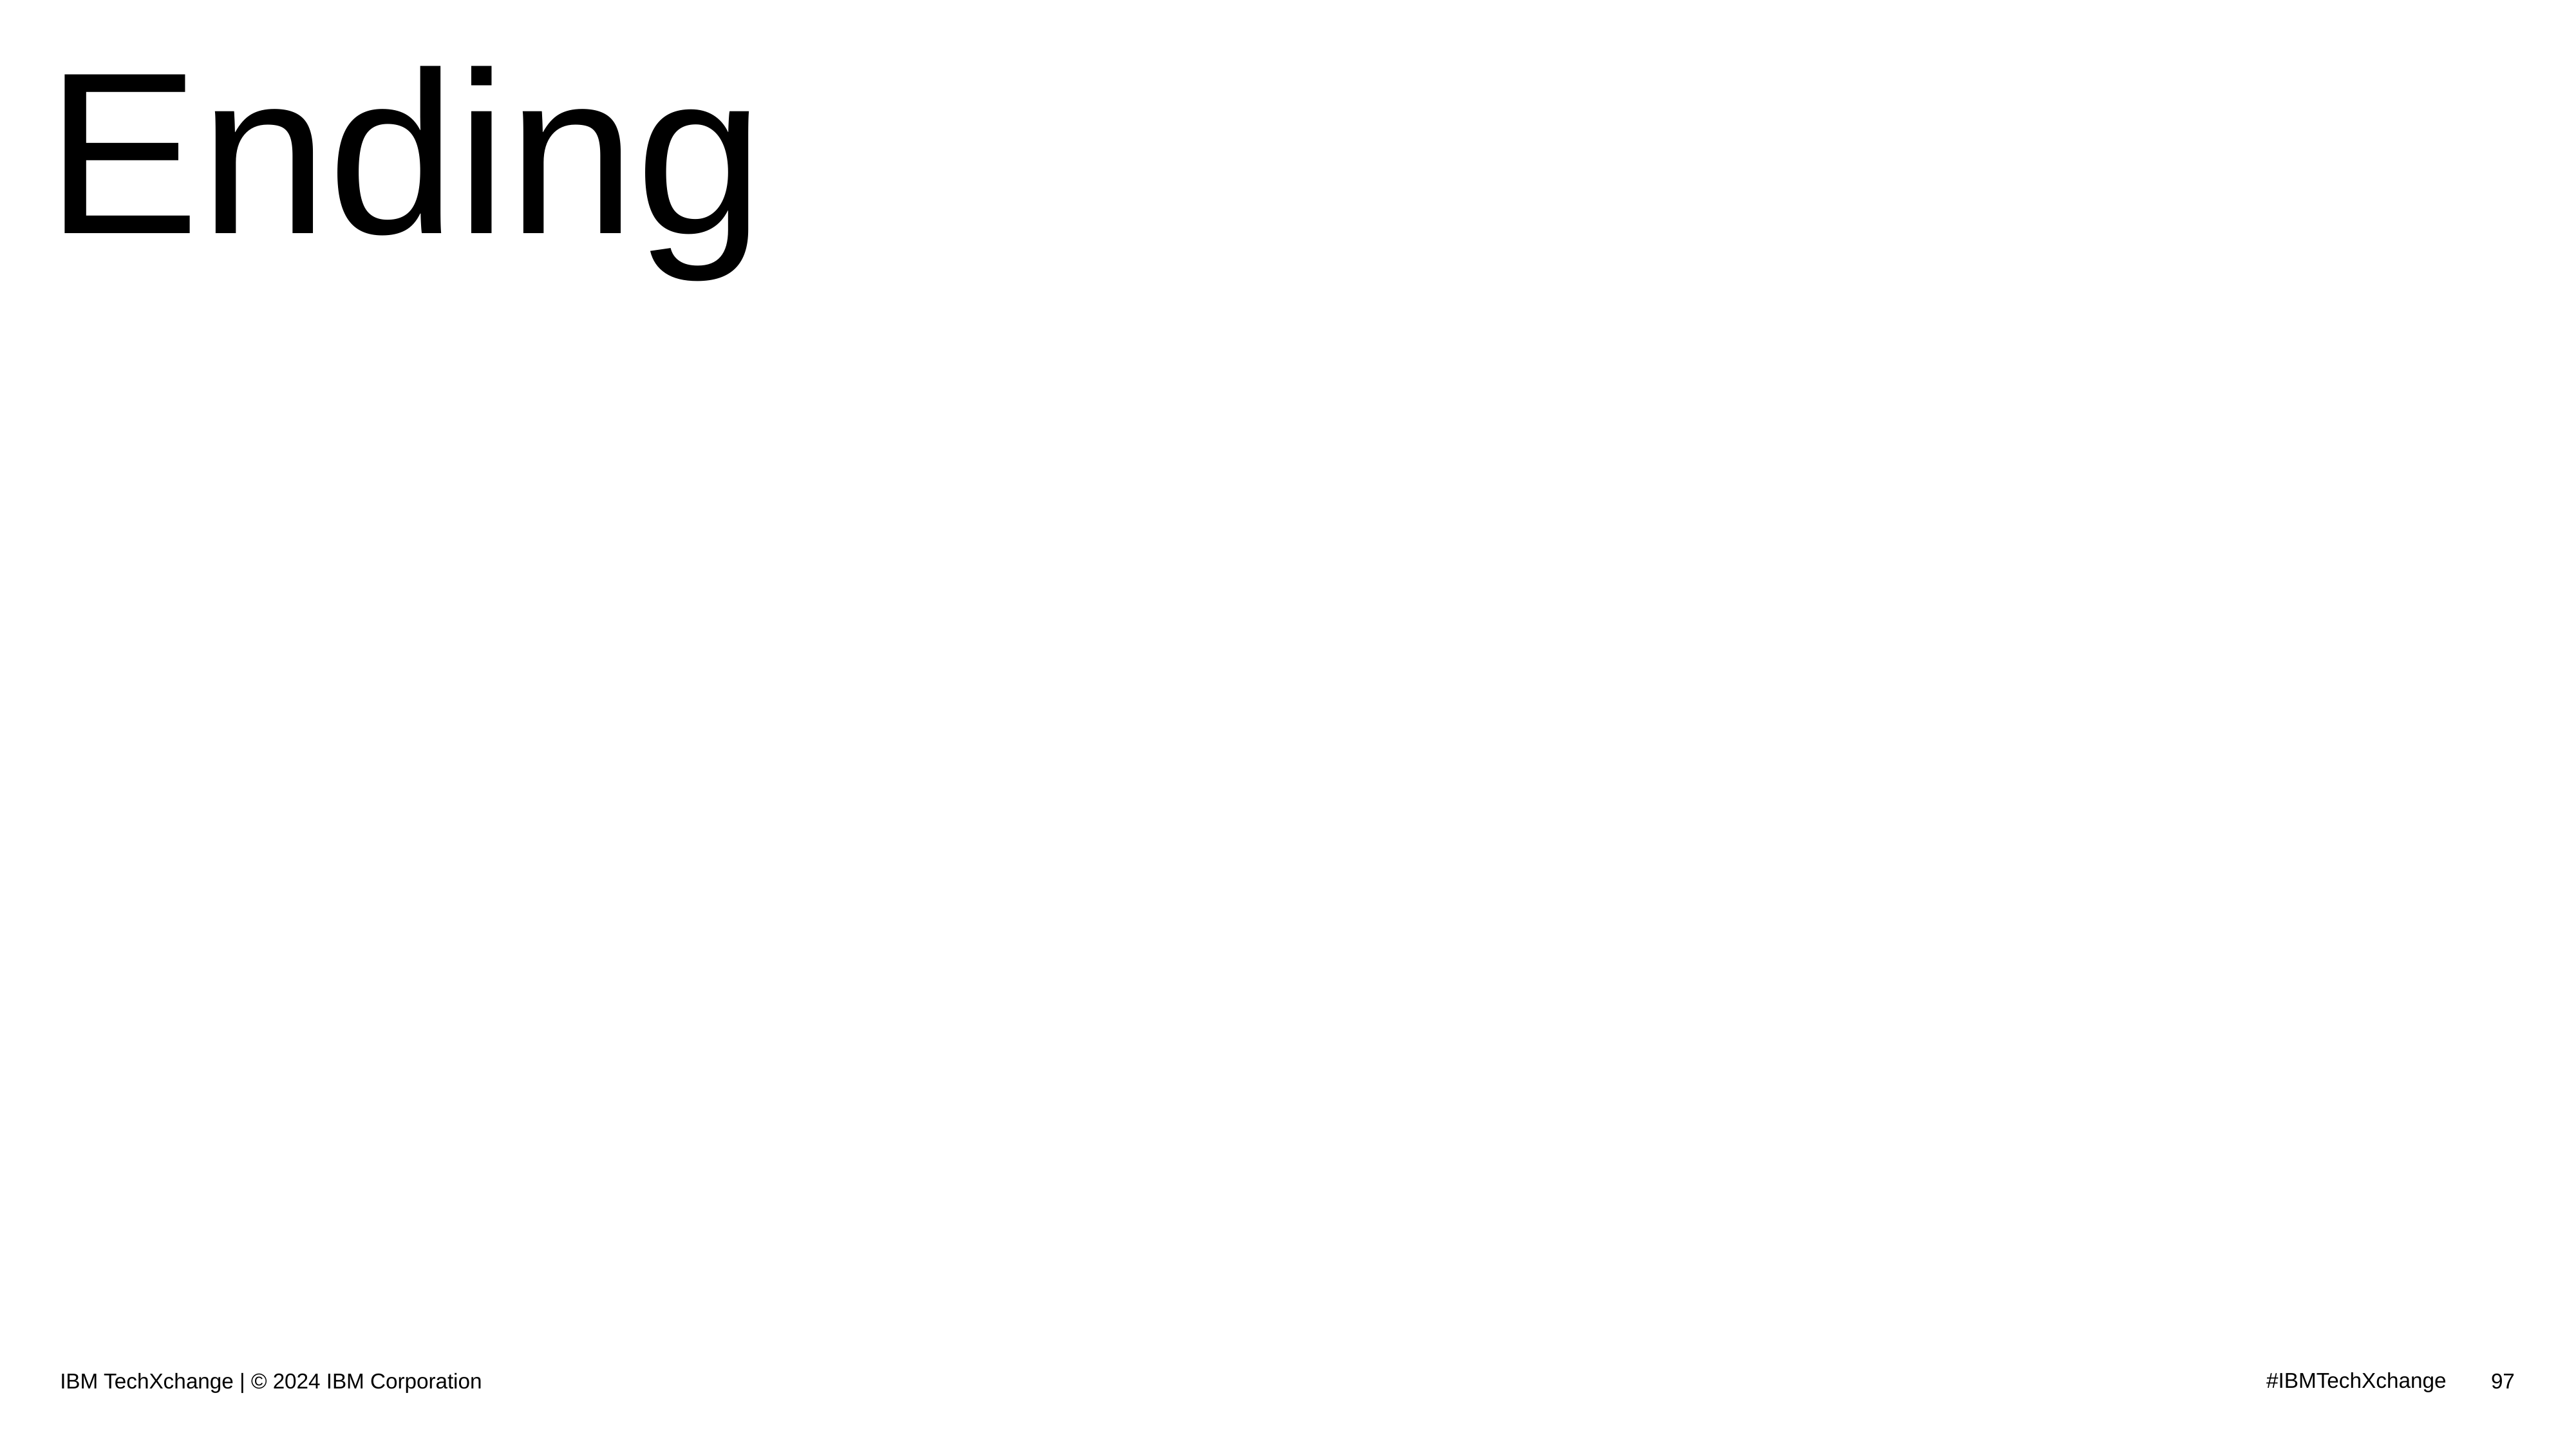

# Ending
IBM TechXchange | © 2024 IBM Corporation
97